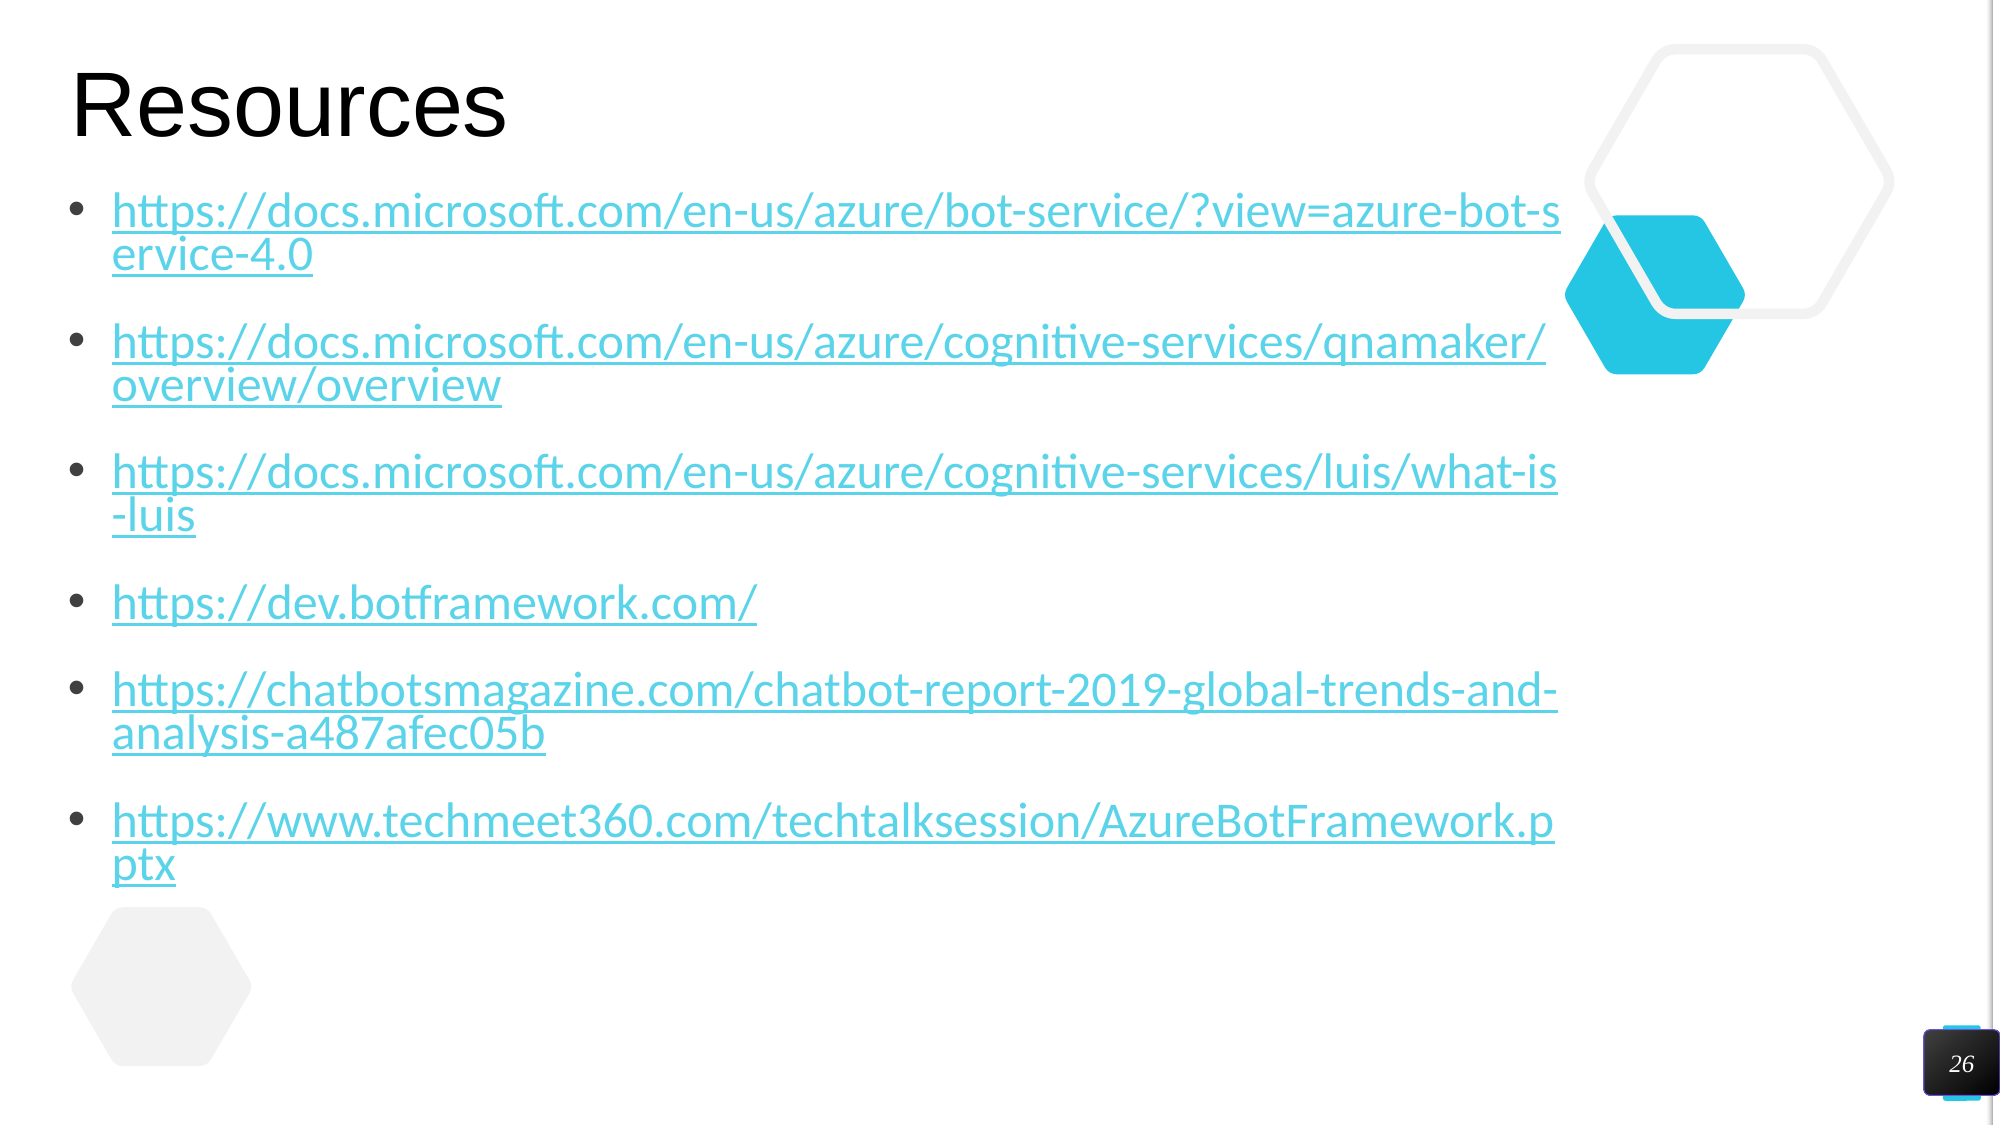

# Resources
https://docs.microsoft.com/en-us/azure/bot-service/?view=azure-bot-service-4.0
https://docs.microsoft.com/en-us/azure/cognitive-services/qnamaker/overview/overview
https://docs.microsoft.com/en-us/azure/cognitive-services/luis/what-is-luis
https://dev.botframework.com/
https://chatbotsmagazine.com/chatbot-report-2019-global-trends-and-analysis-a487afec05b
https://www.techmeet360.com/techtalksession/AzureBotFramework.pptx
26